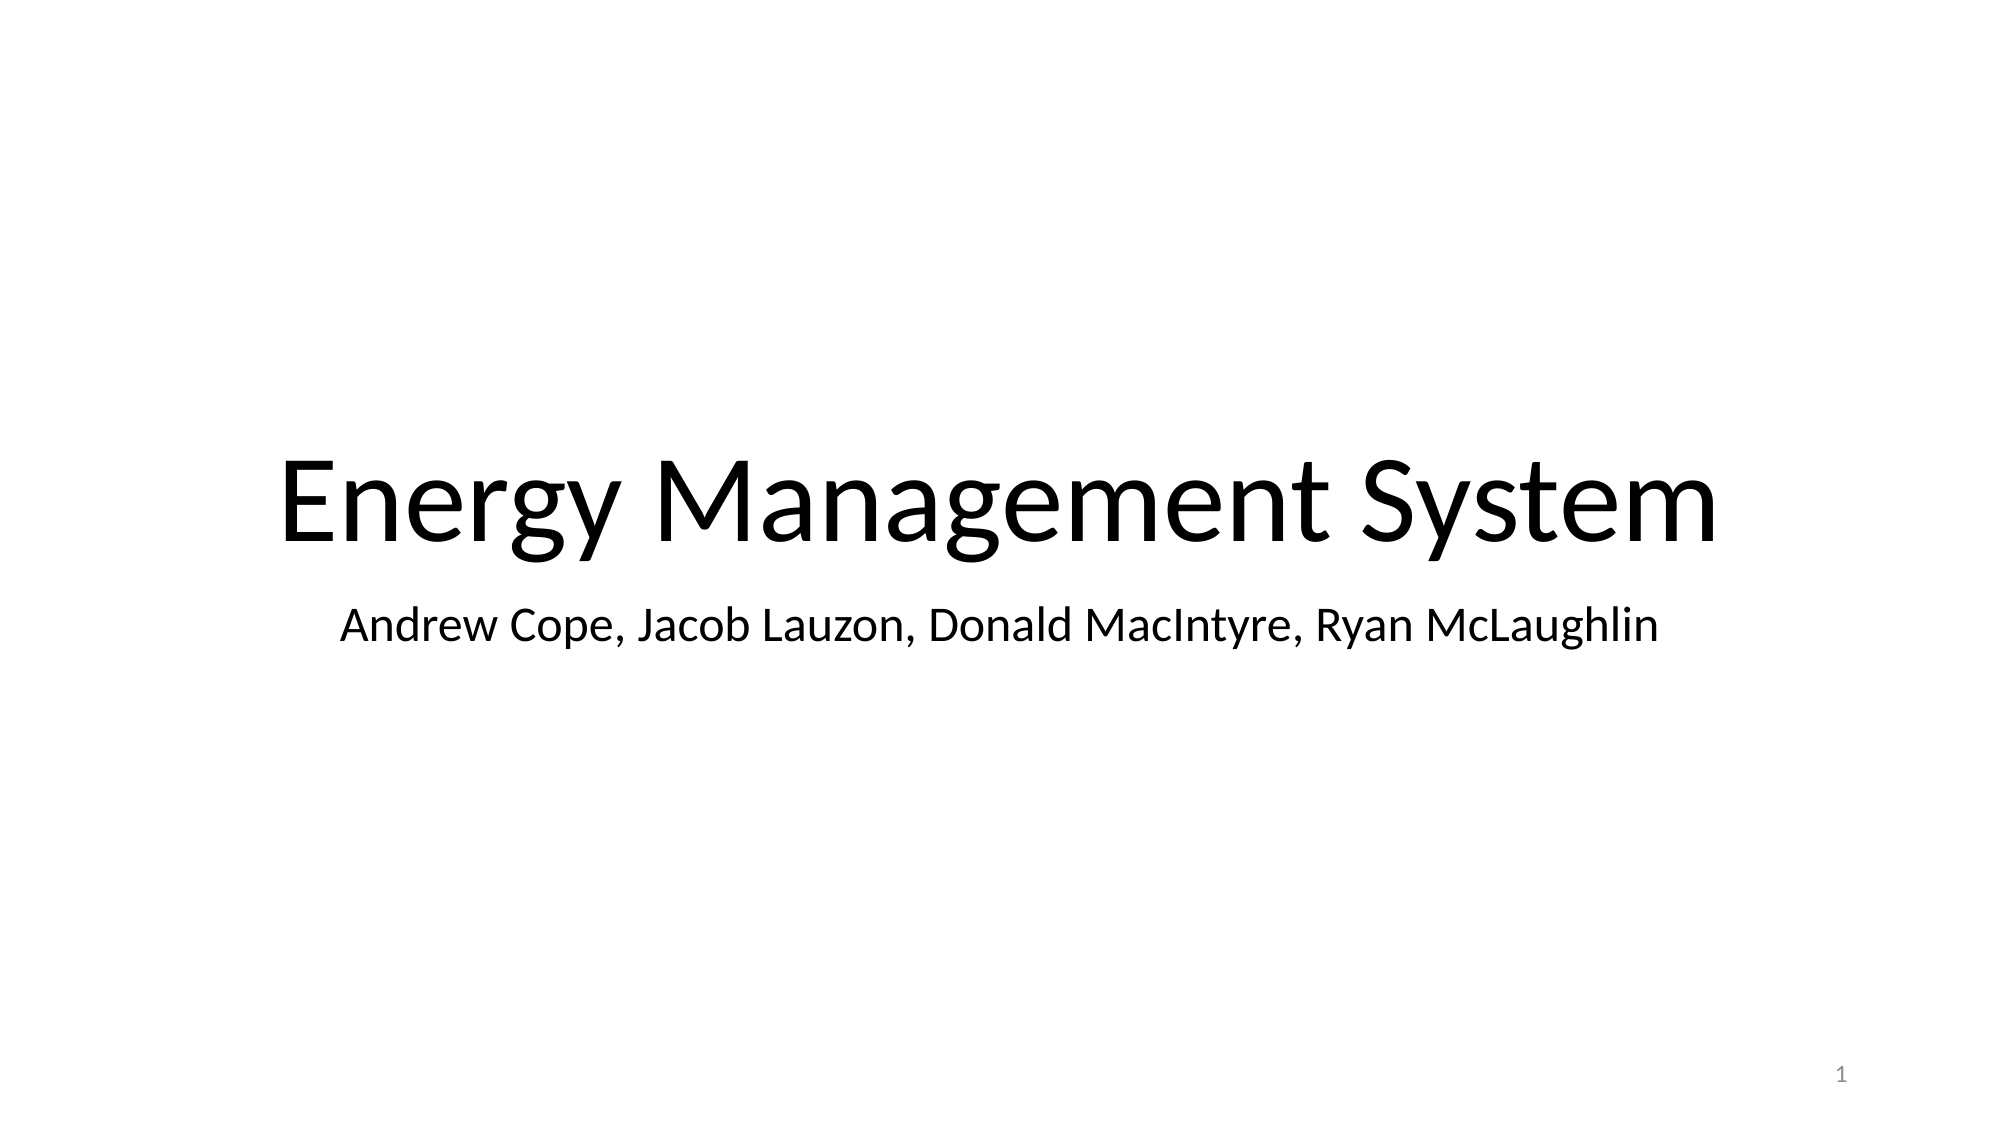

# Energy Management System
Andrew Cope, Jacob Lauzon, Donald MacIntyre, Ryan McLaughlin
1